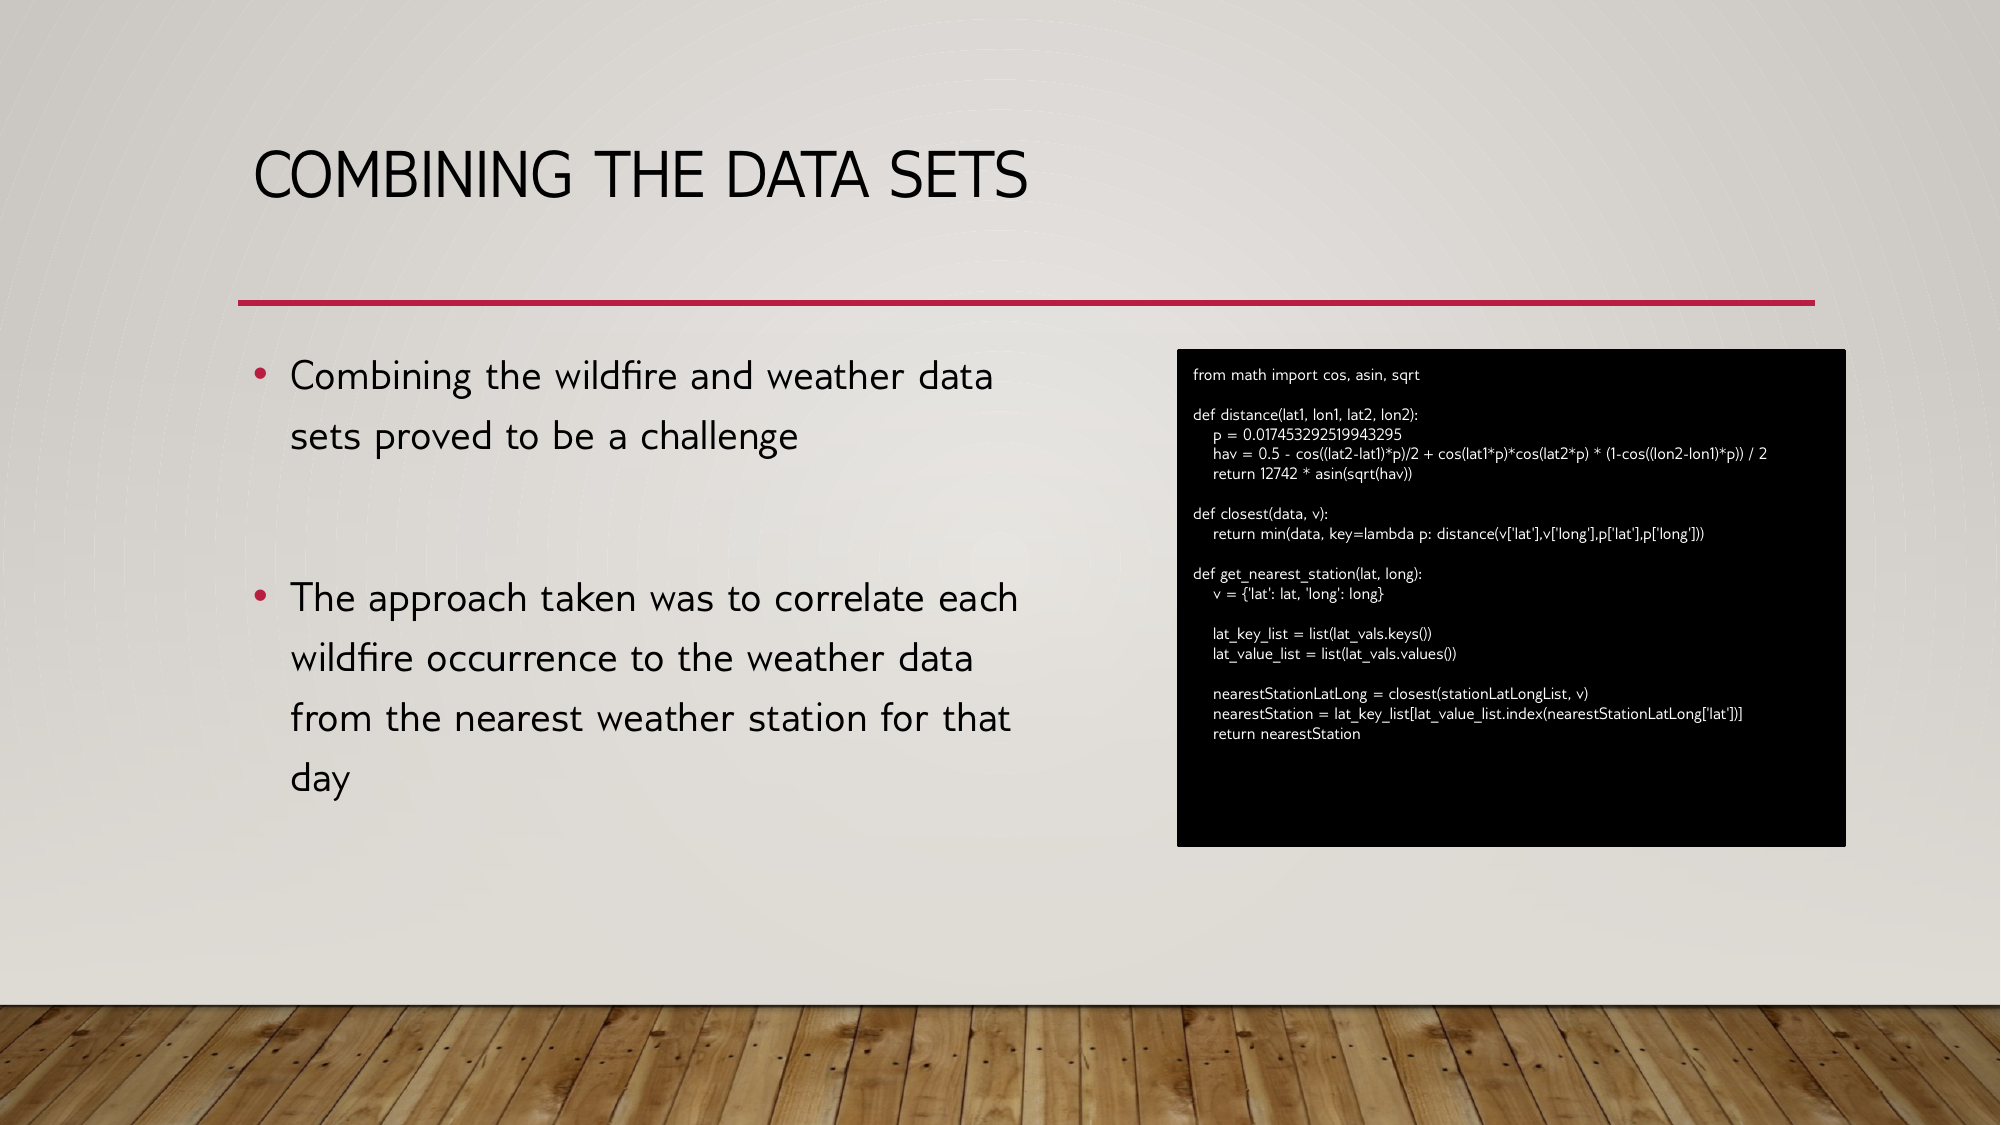

# Combining The Data Sets
Combining the wildfire and weather data sets proved to be a challenge

The approach taken was to correlate each wildfire occurrence to the weather data from the nearest weather station for that day
from math import cos, asin, sqrt

def distance(lat1, lon1, lat2, lon2):
    p = 0.017453292519943295
    hav = 0.5 - cos((lat2-lat1)*p)/2 + cos(lat1*p)*cos(lat2*p) * (1-cos((lon2-lon1)*p)) / 2
    return 12742 * asin(sqrt(hav))

def closest(data, v):
    return min(data, key=lambda p: distance(v['lat'],v['long'],p['lat'],p['long']))

def get_nearest_station(lat, long):
    v = {'lat': lat, 'long': long}

    lat_key_list = list(lat_vals.keys())
    lat_value_list = list(lat_vals.values())

    nearestStationLatLong = closest(stationLatLongList, v)
    nearestStation = lat_key_list[lat_value_list.index(nearestStationLatLong['lat'])]
    return nearestStation